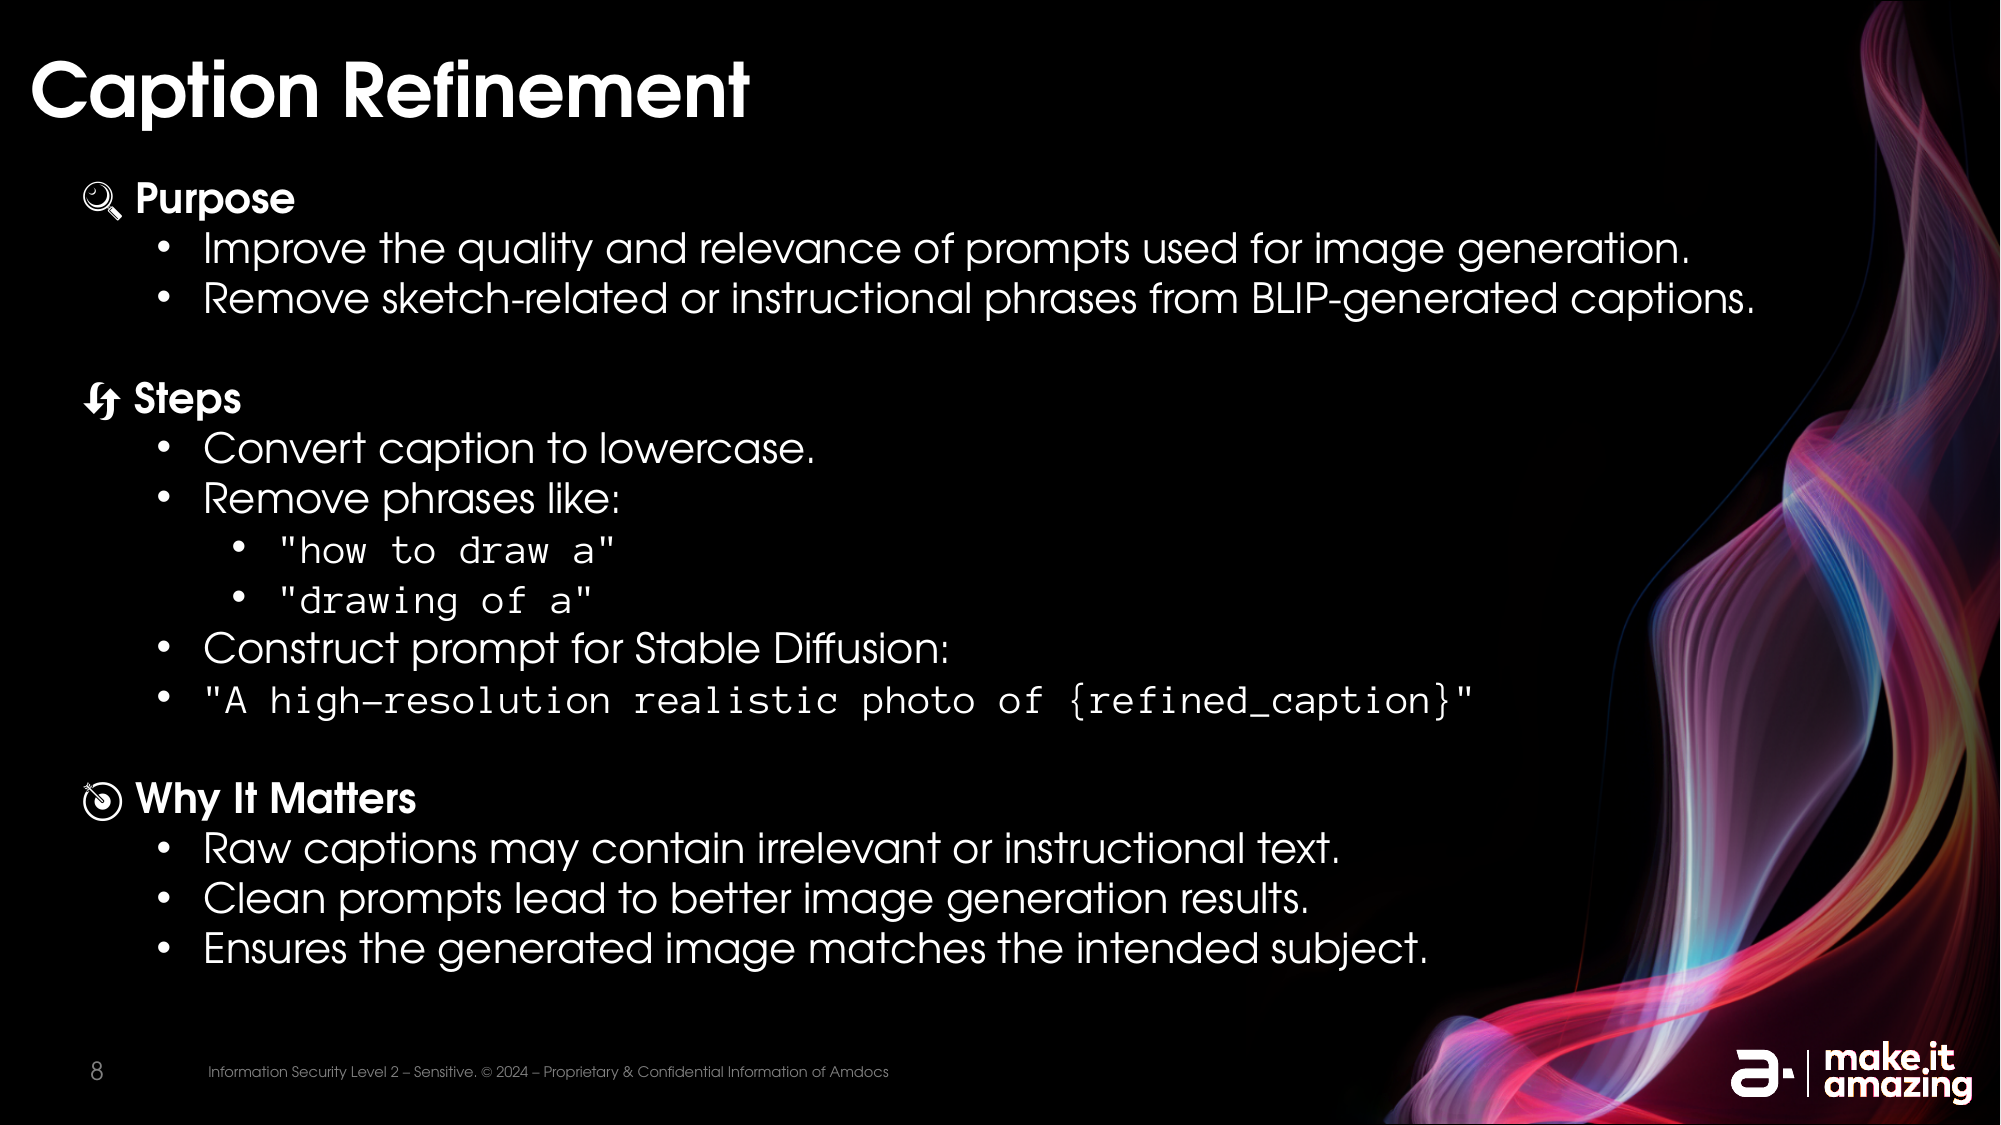

# Caption Refinement
🔍 Purpose
Improve the quality and relevance of prompts used for image generation.
Remove sketch-related or instructional phrases from BLIP-generated captions.

🔄 Steps
Convert caption to lowercase.
Remove phrases like:
"how to draw a"
"drawing of a"
Construct prompt for Stable Diffusion:
"A high-resolution realistic photo of {refined_caption}"

🎯 Why It Matters
Raw captions may contain irrelevant or instructional text.
Clean prompts lead to better image generation results.
Ensures the generated image matches the intended subject.